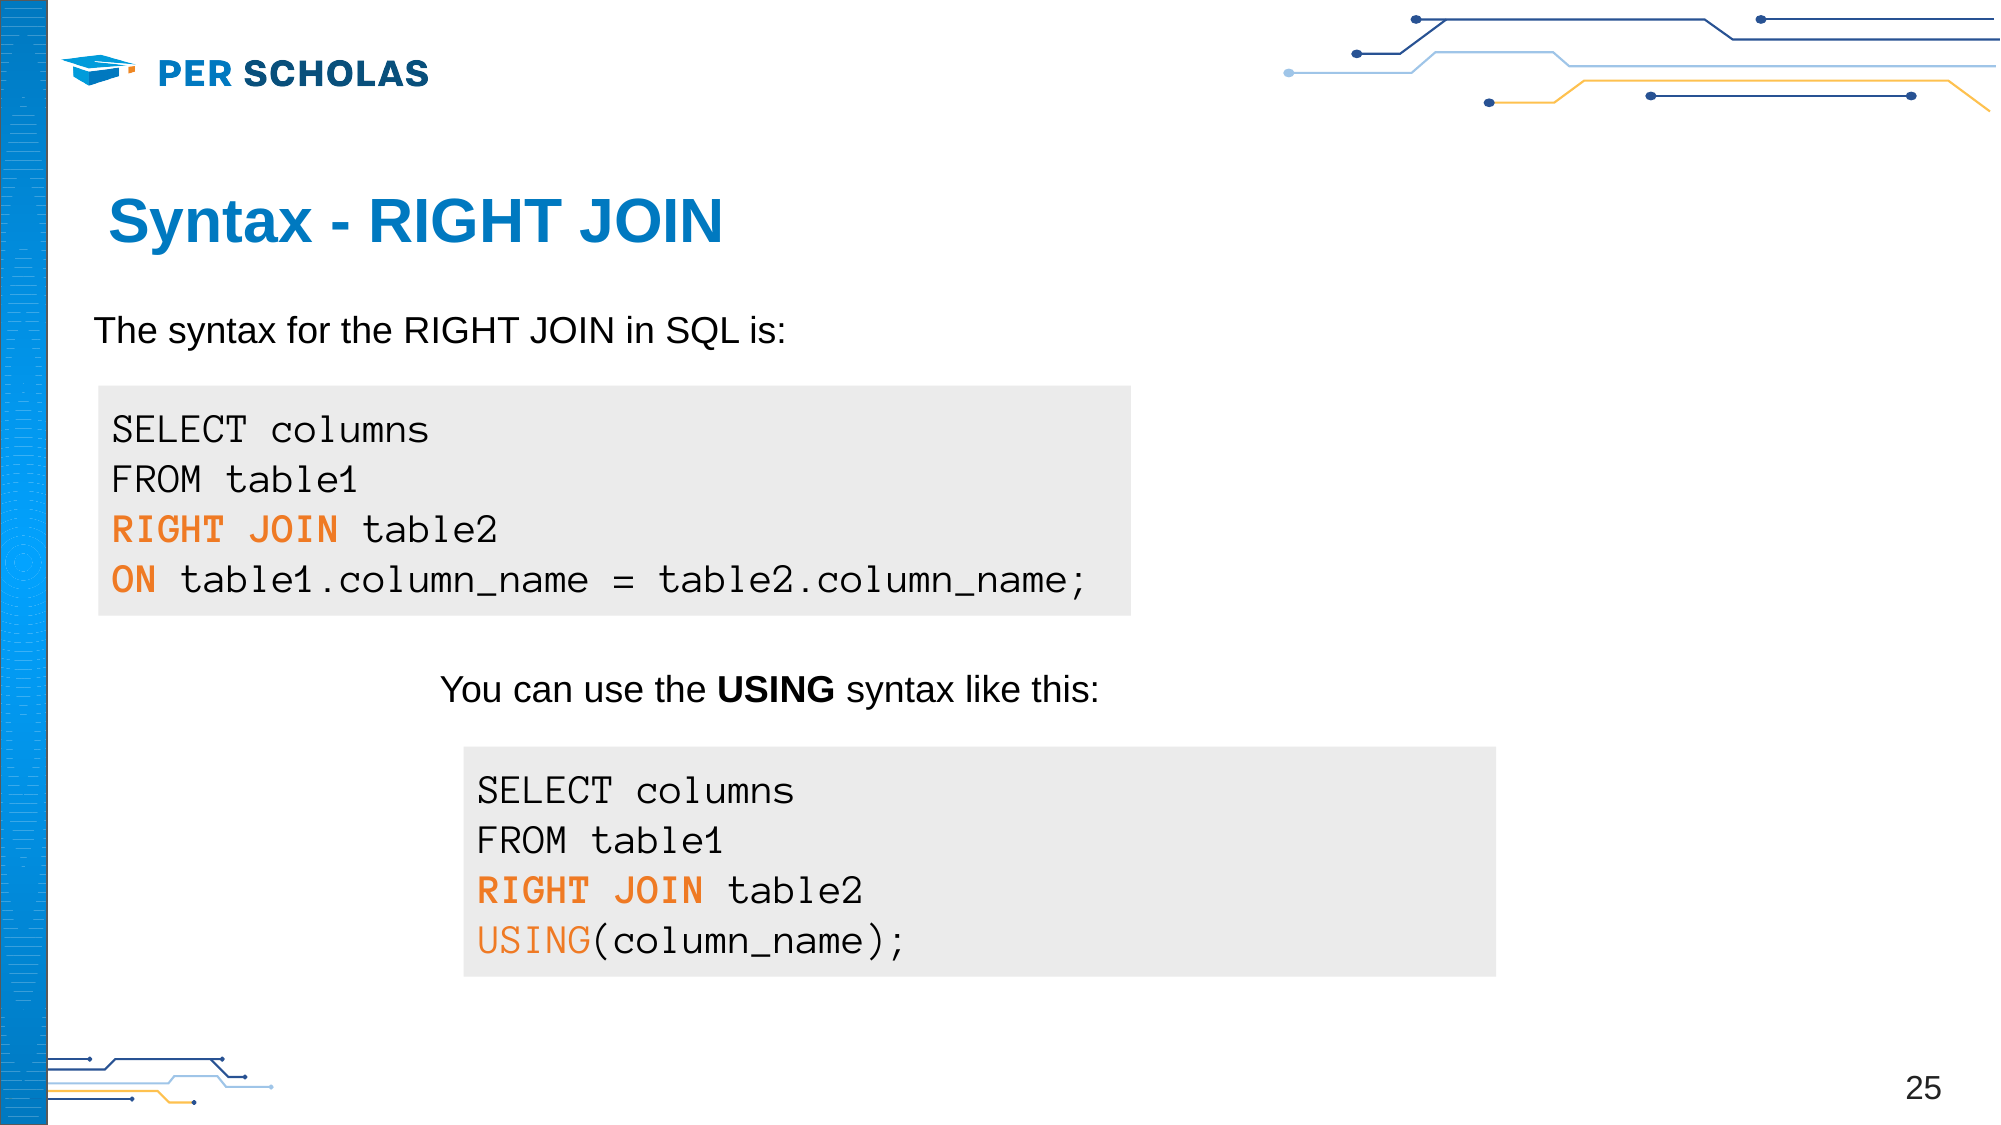

# Syntax - RIGHT JOIN
The syntax for the RIGHT JOIN in SQL is:
SELECT columns
FROM table1
RIGHT JOIN table2
ON table1.column_name = table2.column_name;
You can use the USING syntax like this:
SELECT columns
FROM table1
RIGHT JOIN table2
USING(column_name);
25